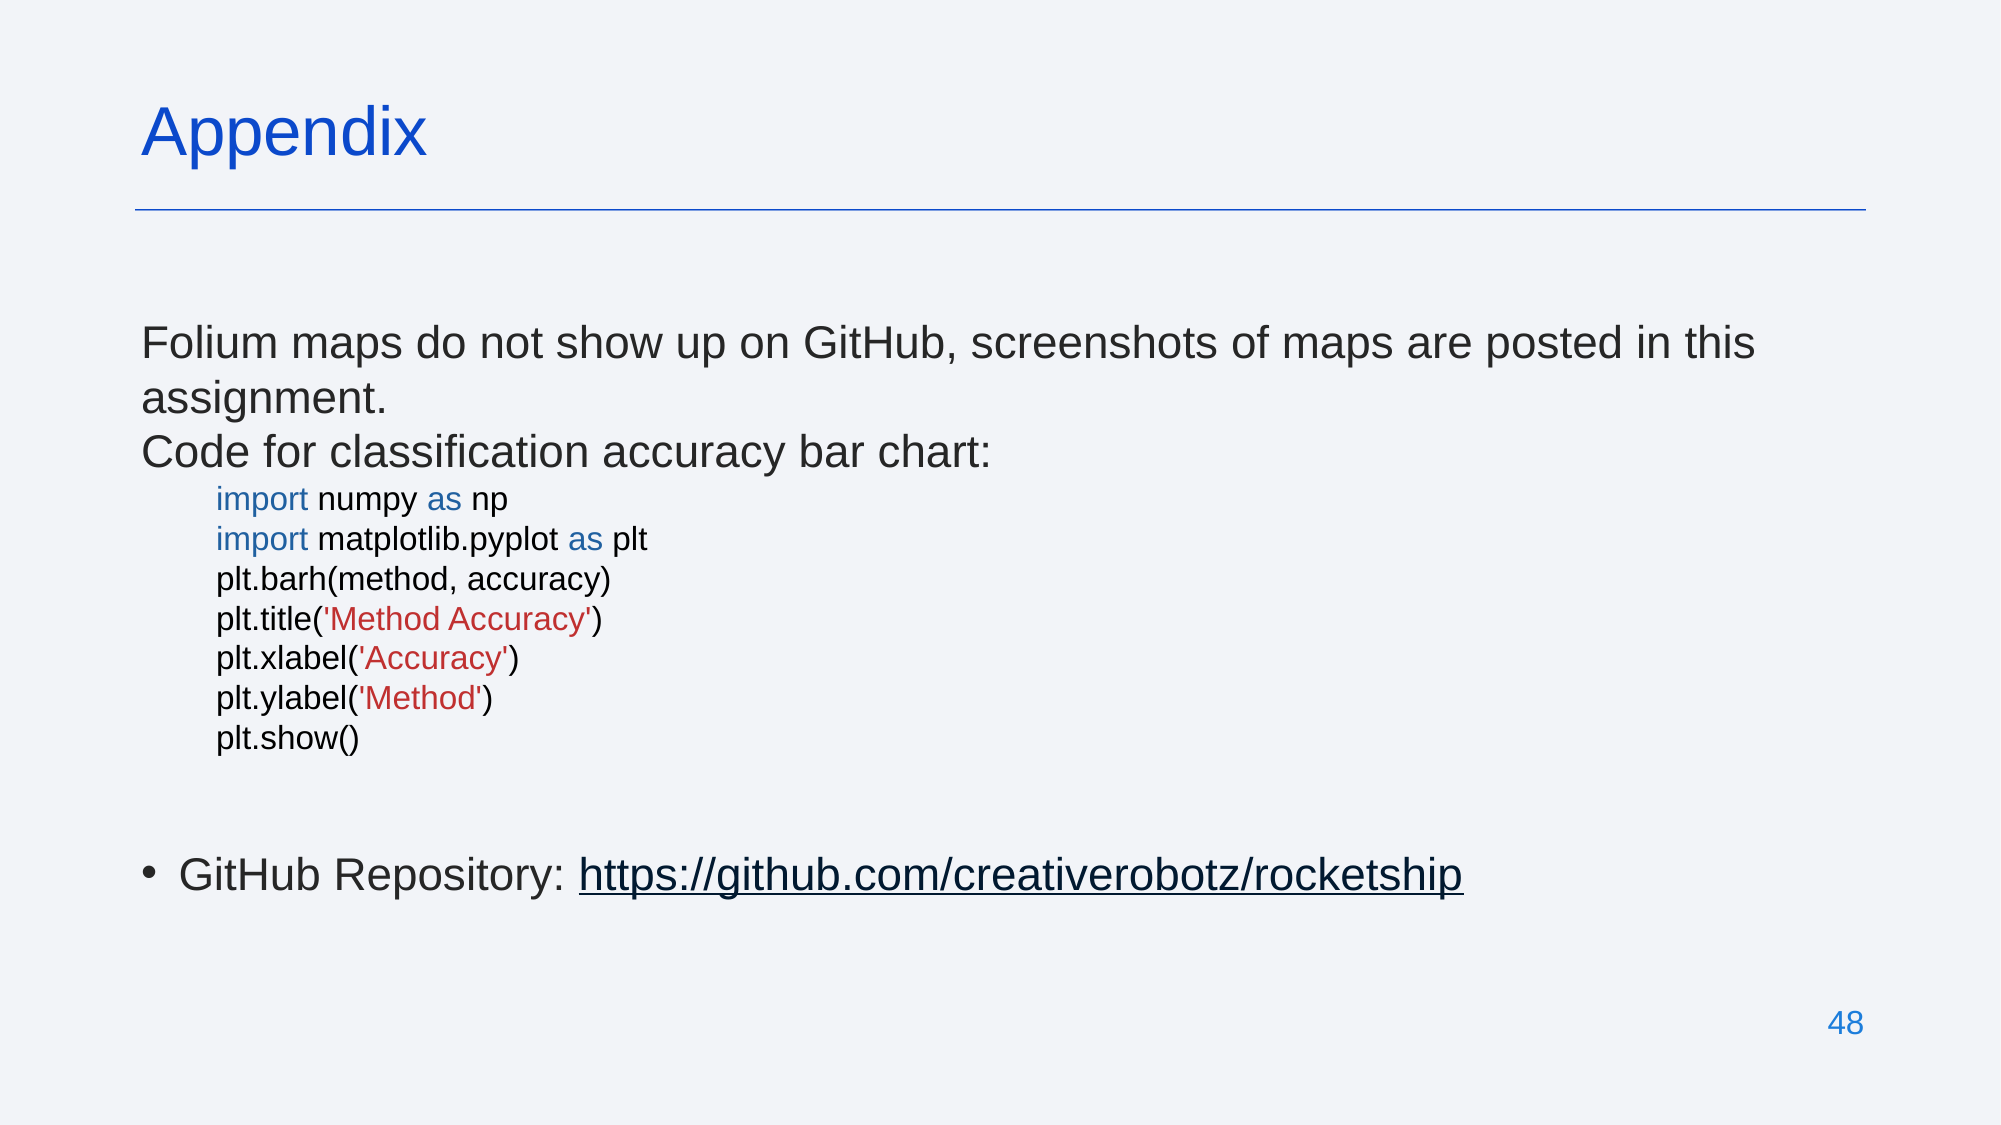

Appendix
Folium maps do not show up on GitHub, screenshots of maps are posted in this assignment.
Code for classification accuracy bar chart:
import numpy as np
import matplotlib.pyplot as plt
plt.barh(method, accuracy)
plt.title('Method Accuracy')
plt.xlabel('Accuracy')
plt.ylabel('Method')
plt.show()

GitHub Repository: https://github.com/creativerobotz/rocketship

48